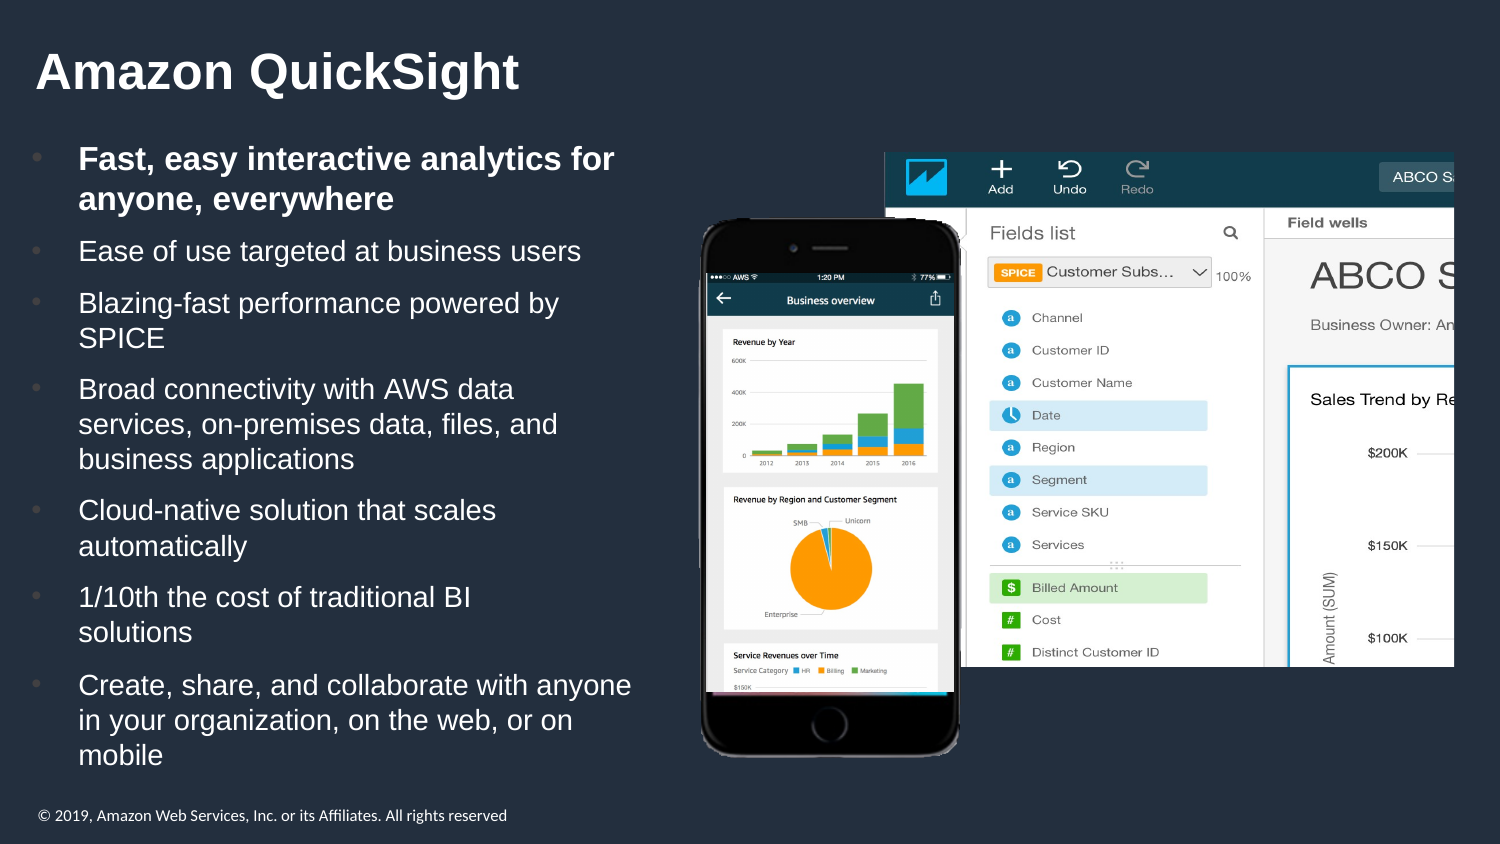

# Amazon QuickSight
Fast, easy interactive analytics for anyone, everywhere
Ease of use targeted at business users
Blazing-fast performance powered by  SPICE
Broad connectivity with AWS data  services, on-premises data, files, and  business applications
Cloud-native solution that scales  automatically
1/10th the cost of traditional BI solutions
Create, share, and collaborate with anyone in your organization, on the web, or on mobile